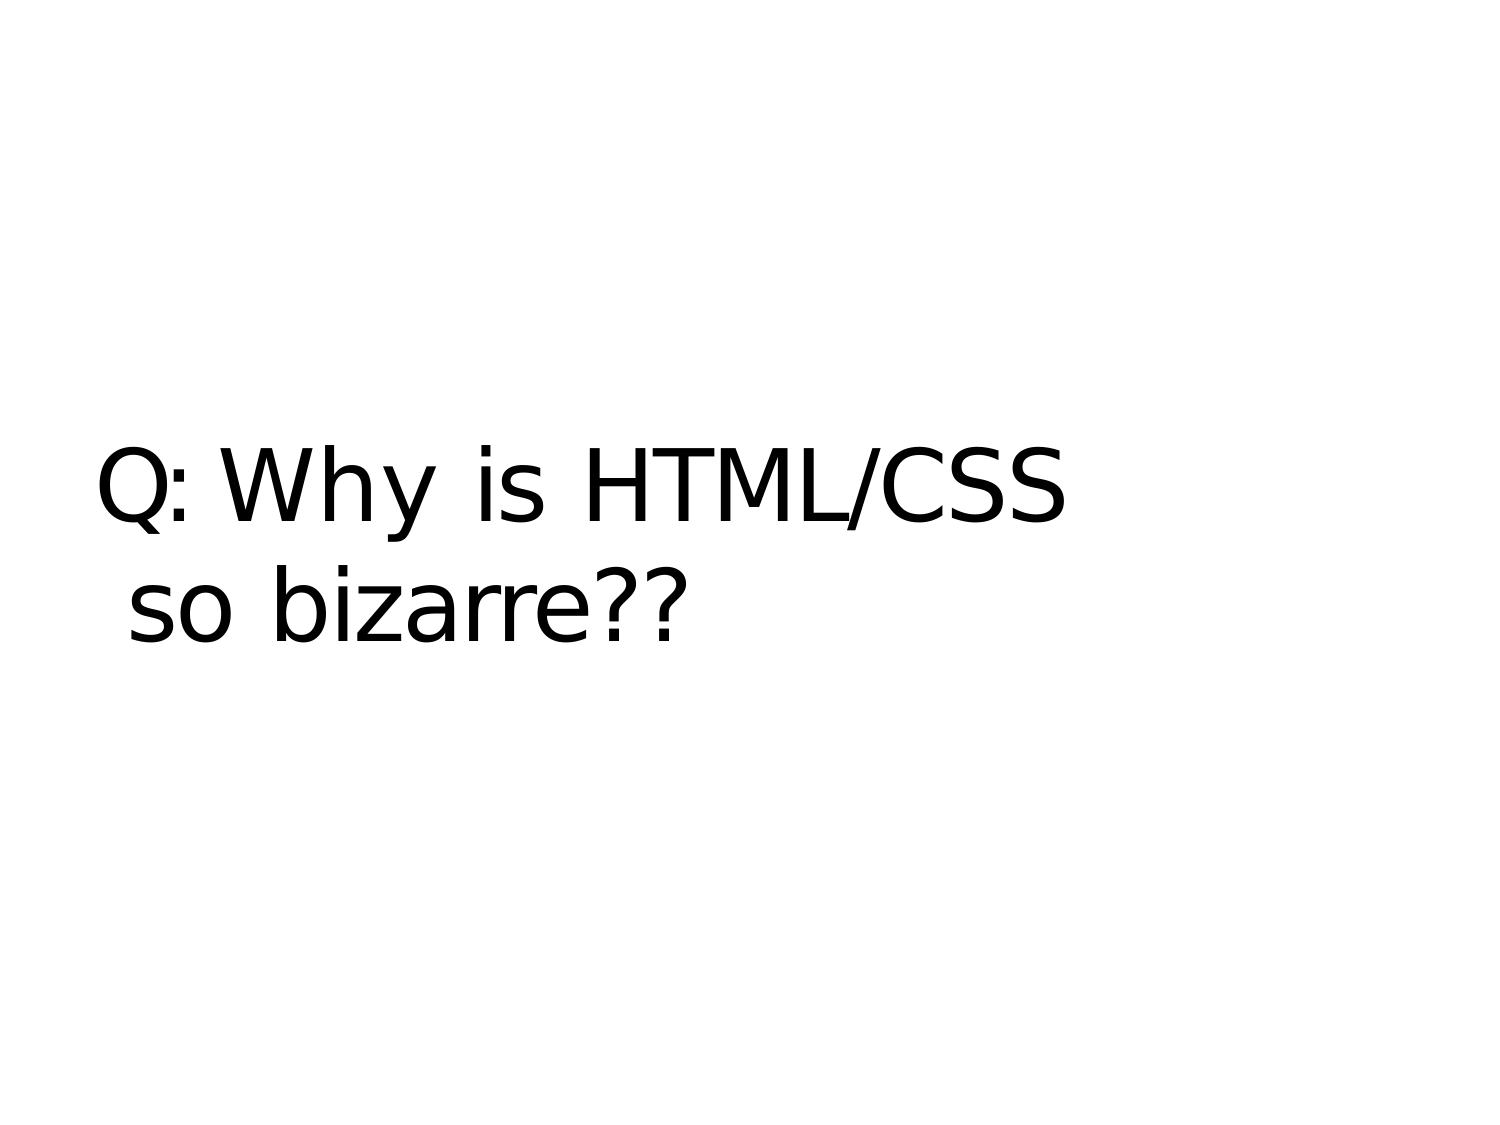

# Q: Why is HTML/CSS  so bizarre??